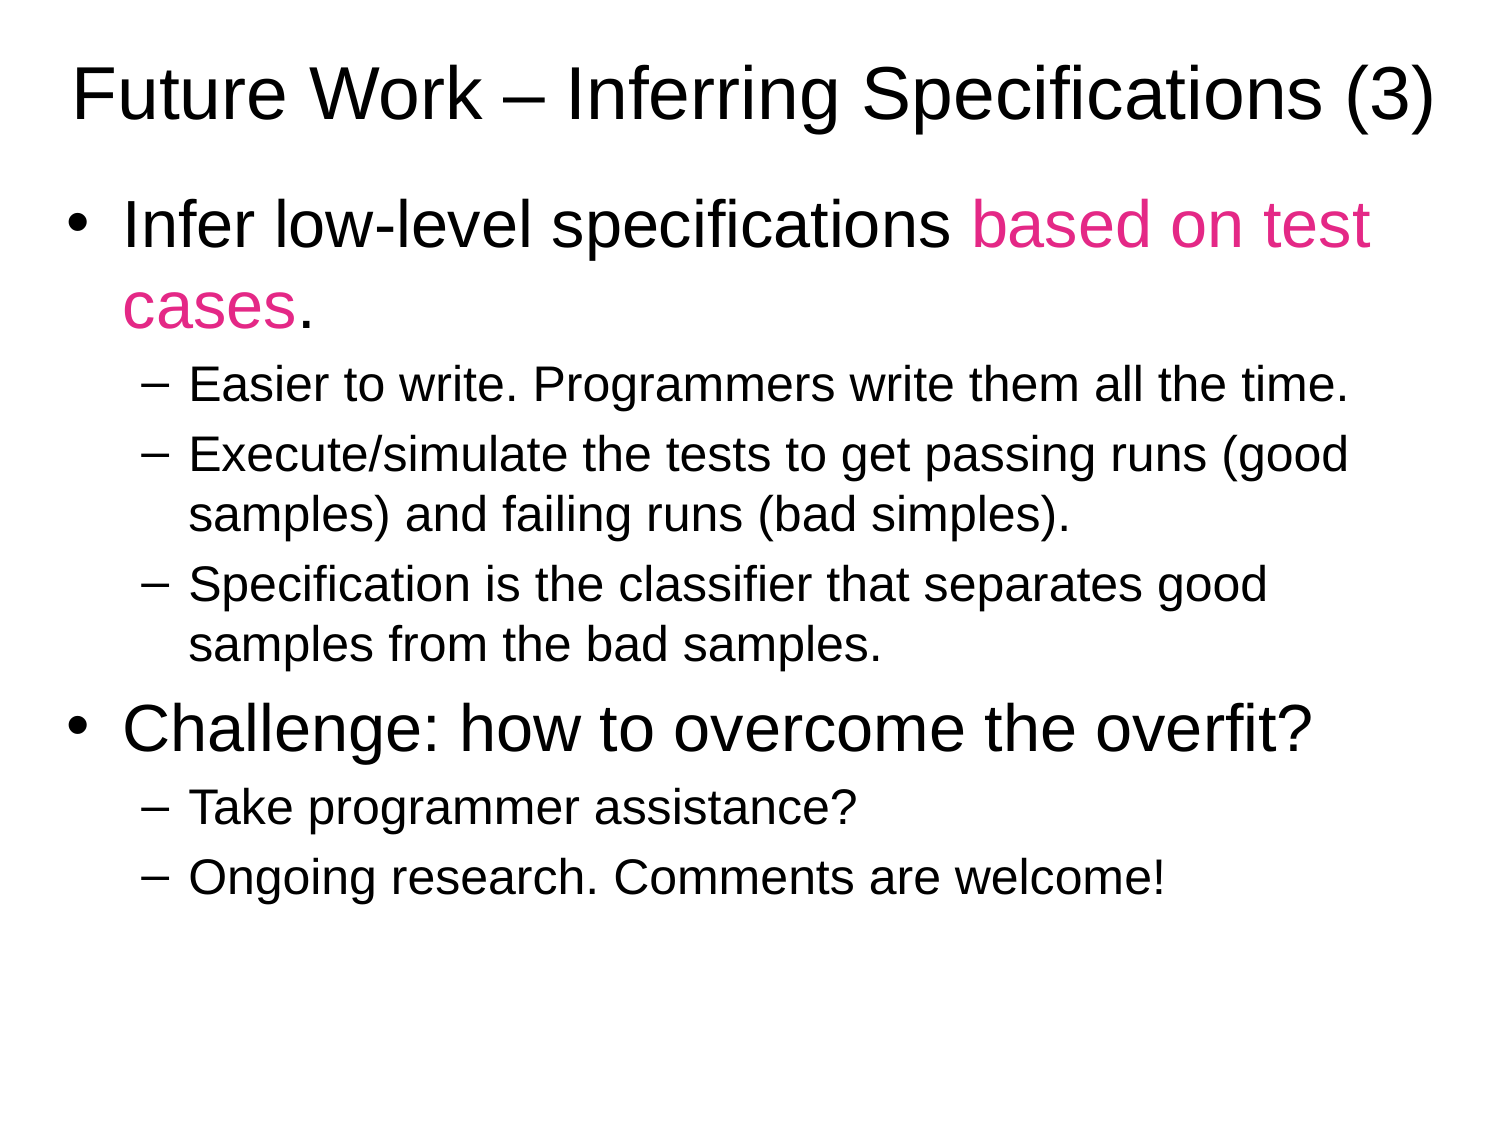

# Future Work – Inferring Specifications (3)
Infer low-level specifications based on test cases.
Easier to write. Programmers write them all the time.
Execute/simulate the tests to get passing runs (good samples) and failing runs (bad simples).
Specification is the classifier that separates good samples from the bad samples.
Challenge: how to overcome the overfit?
Take programmer assistance?
Ongoing research. Comments are welcome!